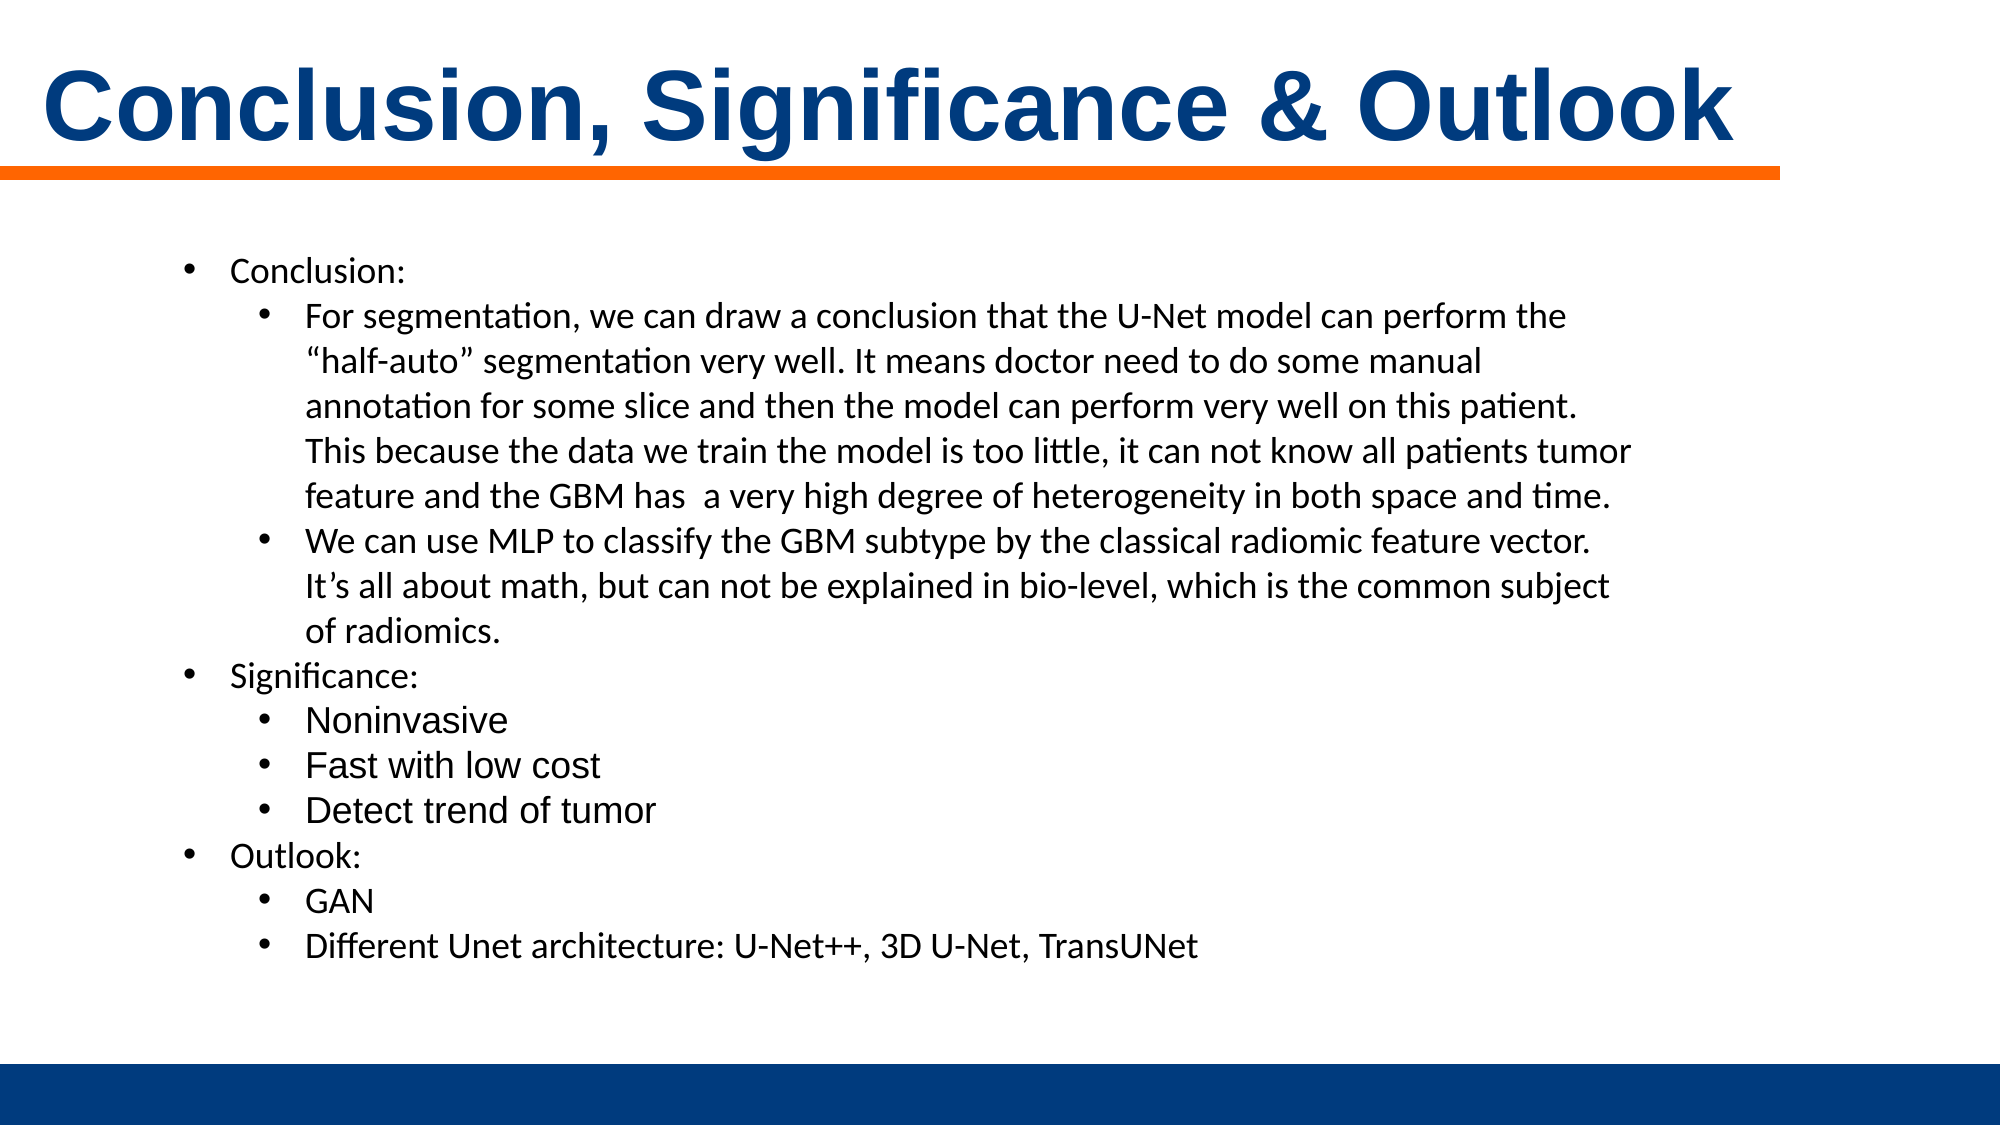

# Conclusion, Significance & Outlook

Conclusion:
For segmentation, we can draw a conclusion that the U-Net model can perform the “half-auto” segmentation very well. It means doctor need to do some manual annotation for some slice and then the model can perform very well on this patient.  This because the data we train the model is too little, it can not know all patients tumor feature and the GBM has  a very high degree of heterogeneity in both space and time.
We can use MLP to classify the GBM subtype by the classical radiomic feature vector. It’s all about math, but can not be explained in bio-level, which is the common subject of radiomics.
Significance:
Noninvasive
Fast with low cost
Detect trend of tumor
Outlook:
GAN
Different Unet architecture: U-Net++, 3D U-Net, TransUNet